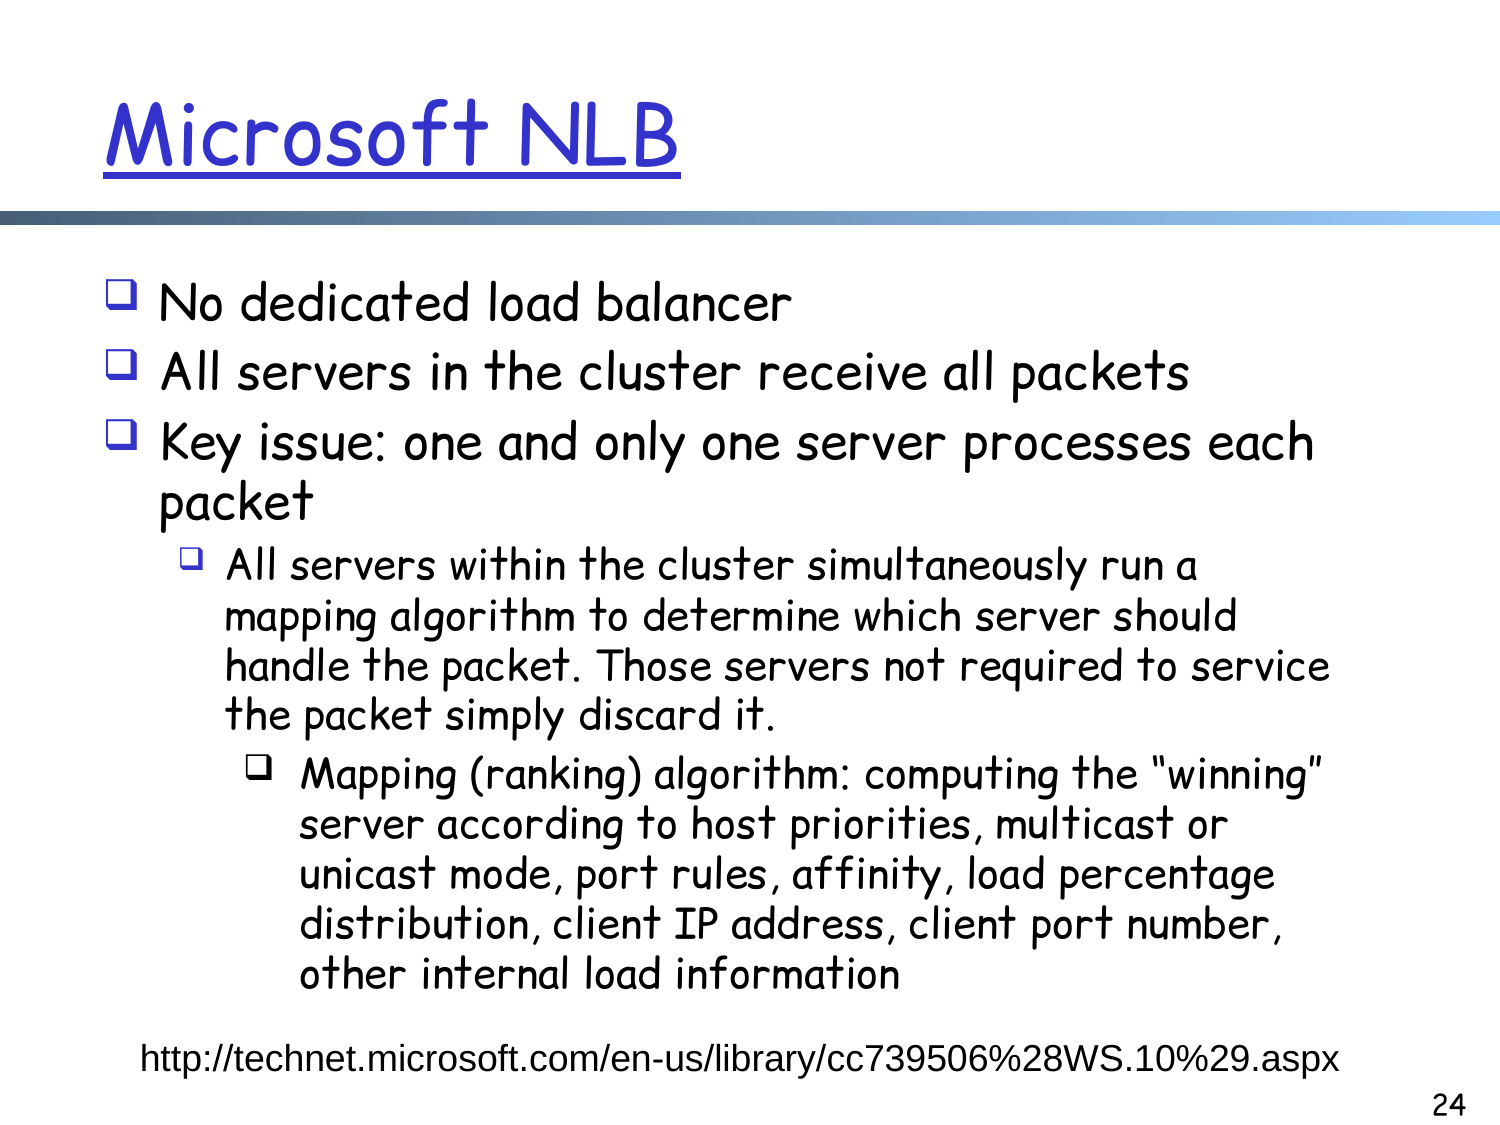

# Microsoft NLB
No dedicated load balancer
All servers in the cluster receive all packets
Key issue: one and only one server processes each packet
All servers within the cluster simultaneously run a mapping algorithm to determine which server should handle the packet. Those servers not required to service the packet simply discard it.
Mapping (ranking) algorithm: computing the “winning” server according to host priorities, multicast or unicast mode, port rules, affinity, load percentage distribution, client IP address, client port number, other internal load information
http://technet.microsoft.com/en-us/library/cc739506%28WS.10%29.aspx
24